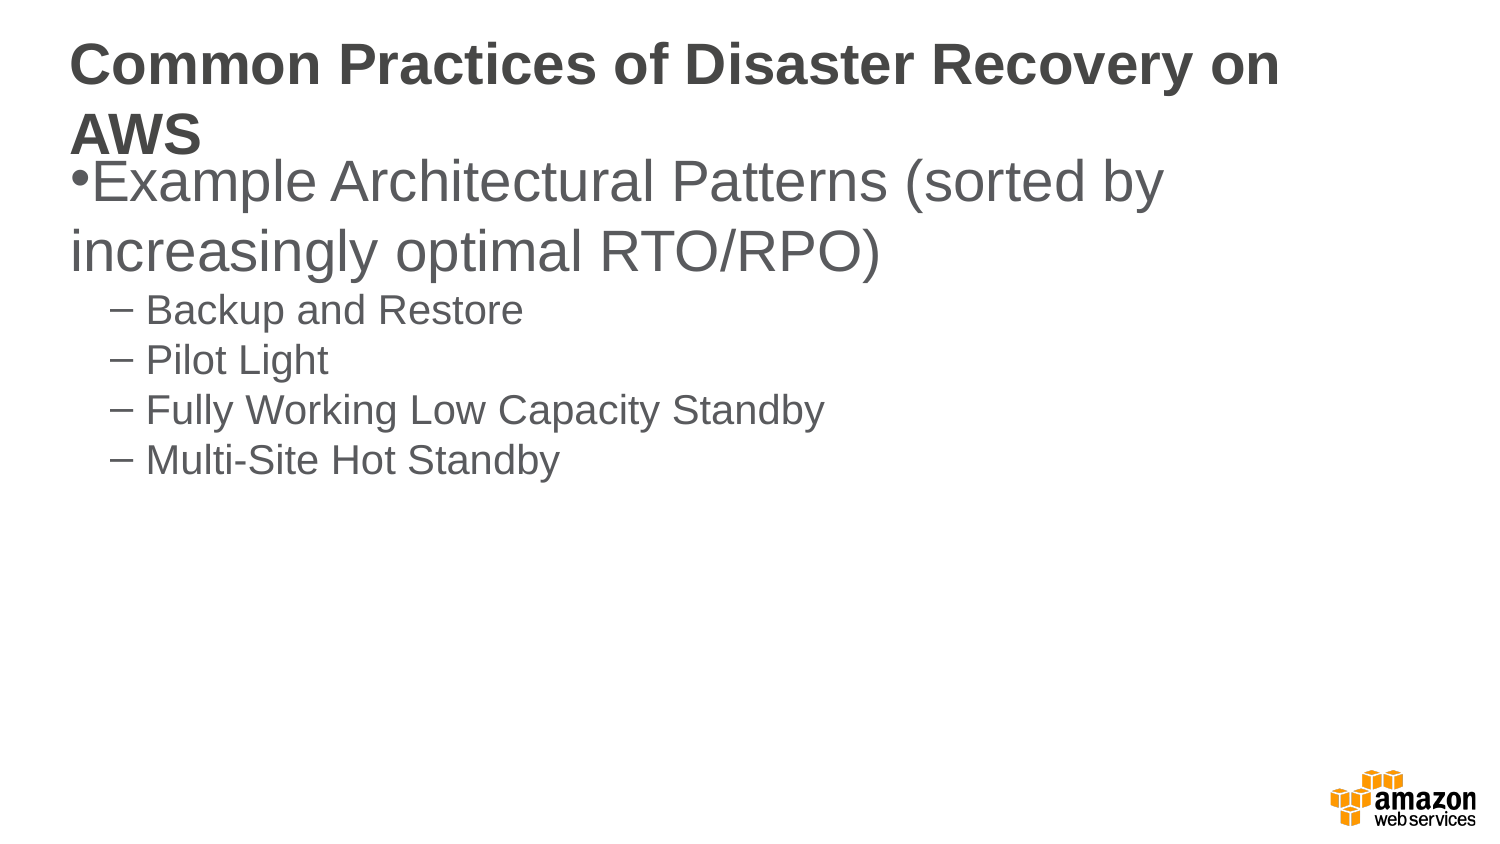

Common Practices of Disaster Recovery on AWS
Example Architectural Patterns (sorted by increasingly optimal RTO/RPO)
Backup and Restore
Pilot Light
Fully Working Low Capacity Standby
Multi-Site Hot Standby